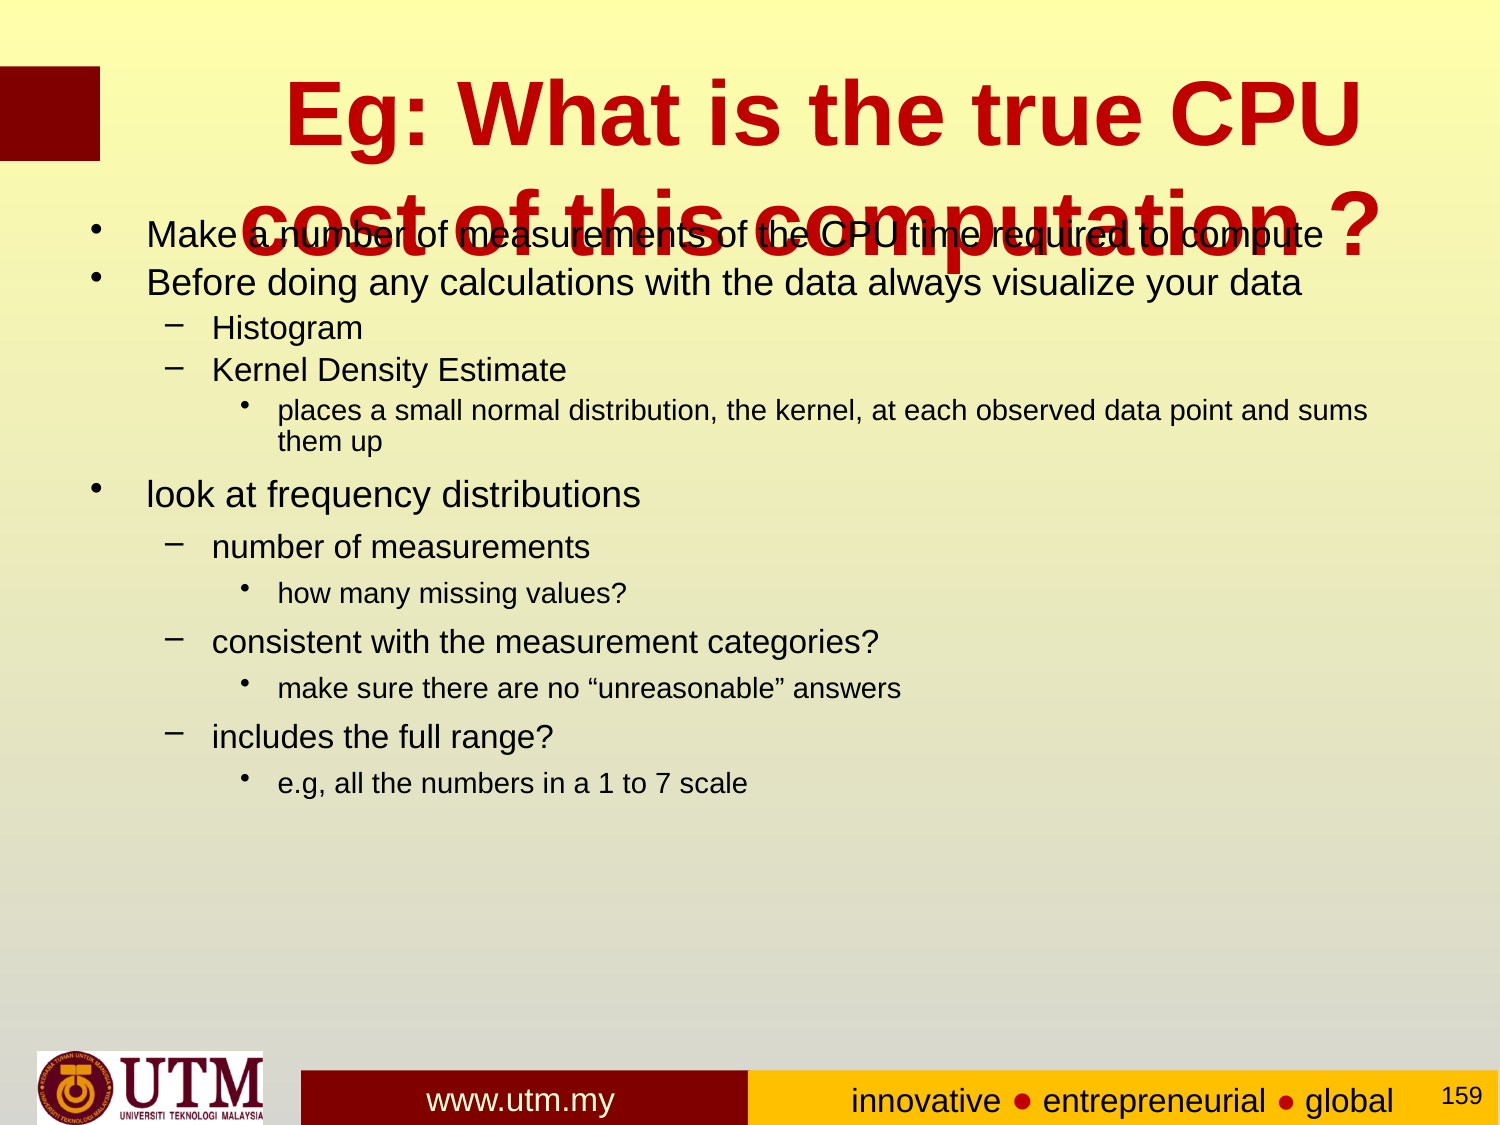

# Eg: What is the true CPU cost of this computation ?
Make a number of measurements of the CPU time required to compute
Before doing any calculations with the data always visualize your data
Histogram
Kernel Density Estimate
places a small normal distribution, the kernel, at each observed data point and sums them up
look at frequency distributions
number of measurements
how many missing values?
consistent with the measurement categories?
make sure there are no “unreasonable” answers
includes the full range?
e.g, all the numbers in a 1 to 7 scale